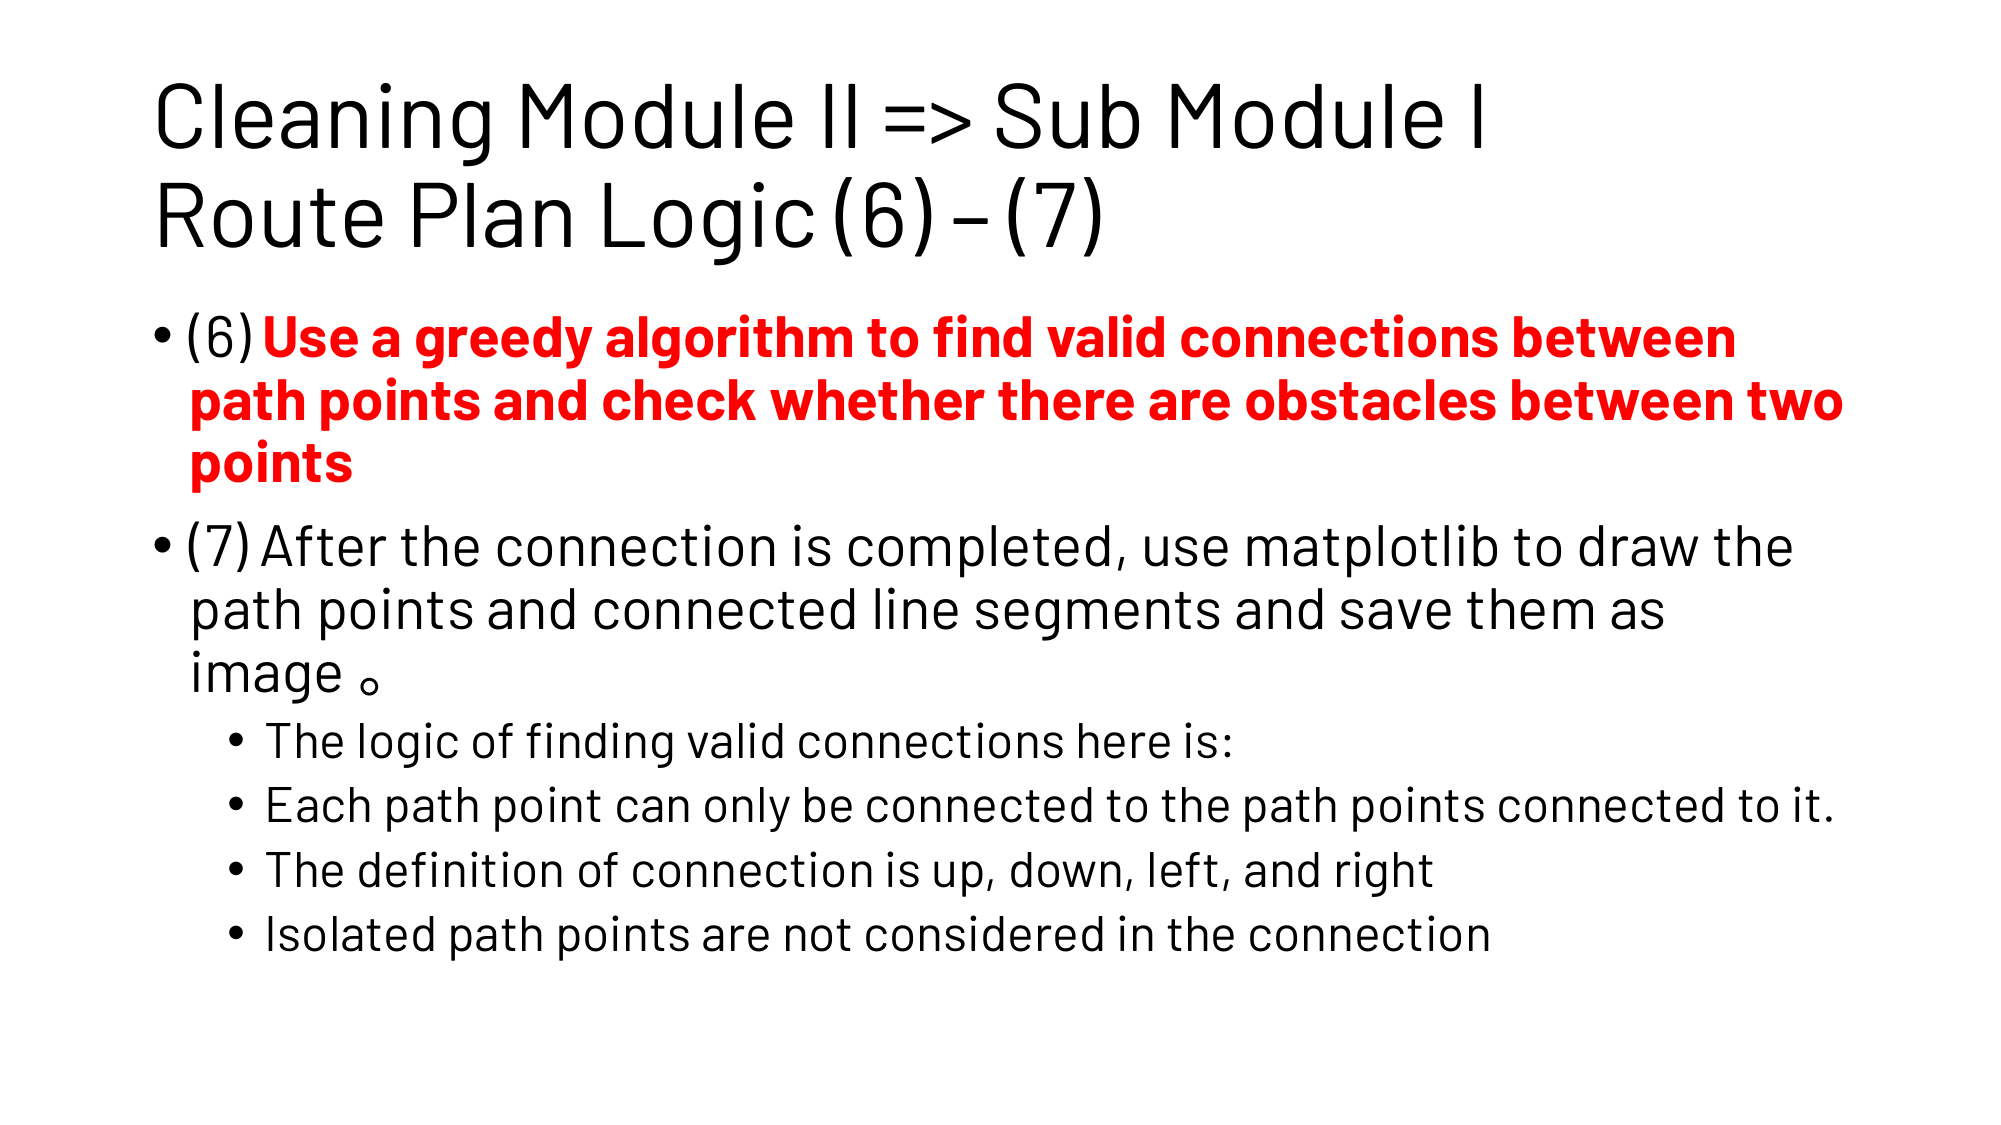

# Cleaning Module II => Sub Module I Route Plan Logic (6) – (7)
(6) Use a greedy algorithm to find valid connections between path points and check whether there are obstacles between two points
(7) After the connection is completed, use matplotlib to draw the path points and connected line segments and save them as image。
The logic of finding valid connections here is:
Each path point can only be connected to the path points connected to it.
The definition of connection is up, down, left, and right
Isolated path points are not considered in the connection